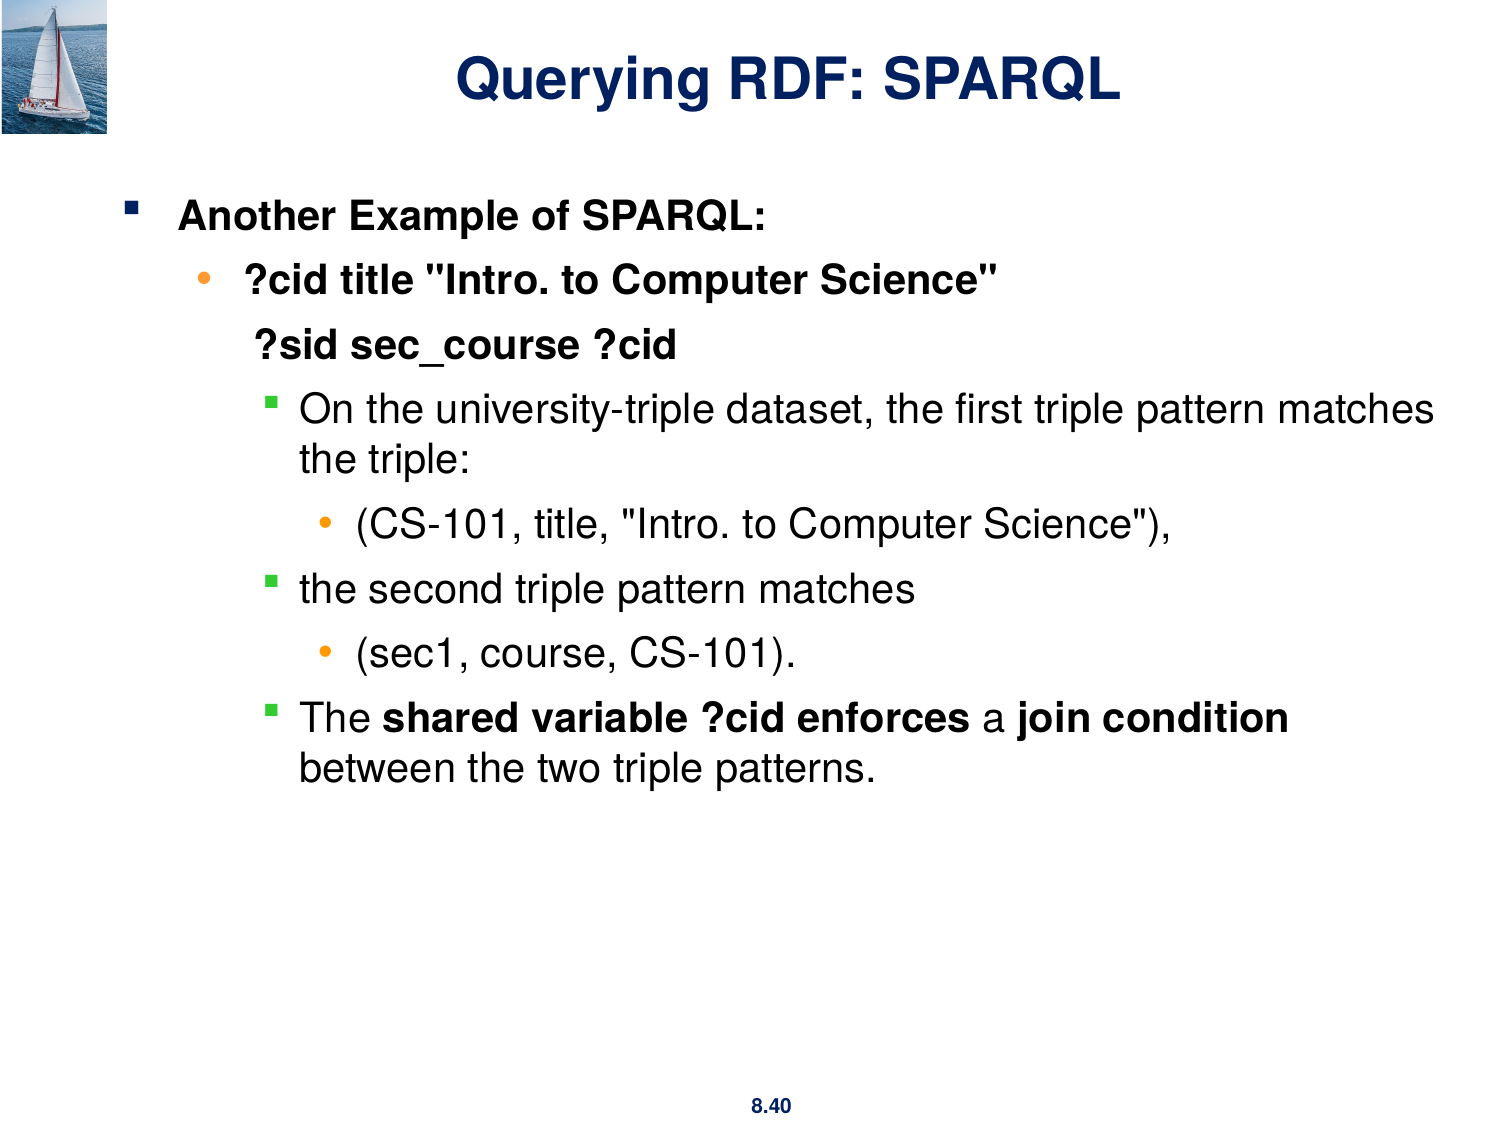

# Querying RDF: SPARQL
Another Example of SPARQL:
?cid title "Intro. to Computer Science"
     ?sid sec_course ?cid
On the university-triple dataset, the first triple pattern matches the triple:
(CS-101, title, "Intro. to Computer Science"),
the second triple pattern matches
(sec1, course, CS-101).
The shared variable ?cid enforces a join condition between the two triple patterns.